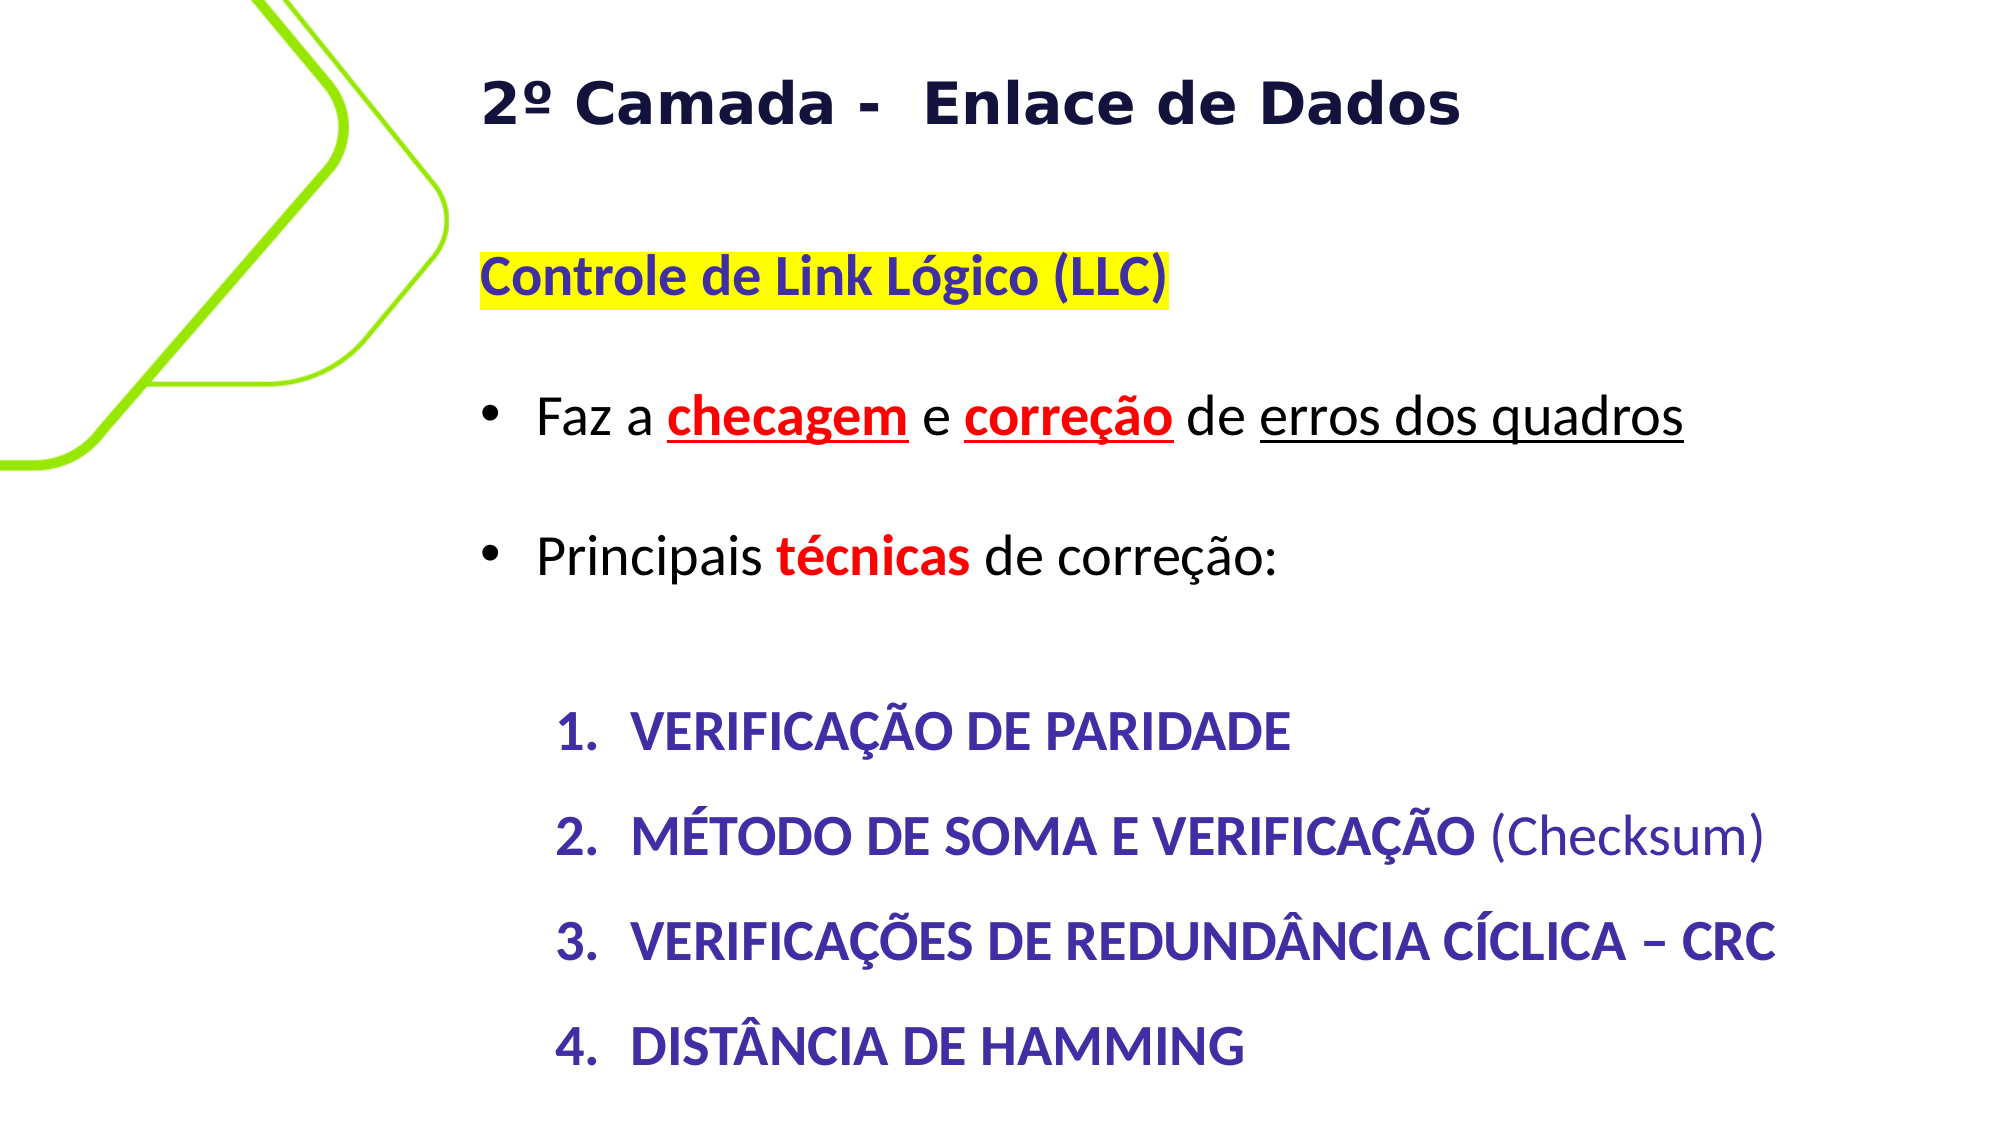

2º Camada -  Enlace de Dados
Controle de Link Lógico (LLC)
Faz a checagem e correção de erros dos quadros
Principais técnicas de correção:
VERIFICAÇÃO DE PARIDADE
MÉTODO DE SOMA E VERIFICAÇÃO (Checksum)
VERIFICAÇÕES DE REDUNDÂNCIA CÍCLICA – CRC
DISTÂNCIA DE HAMMING